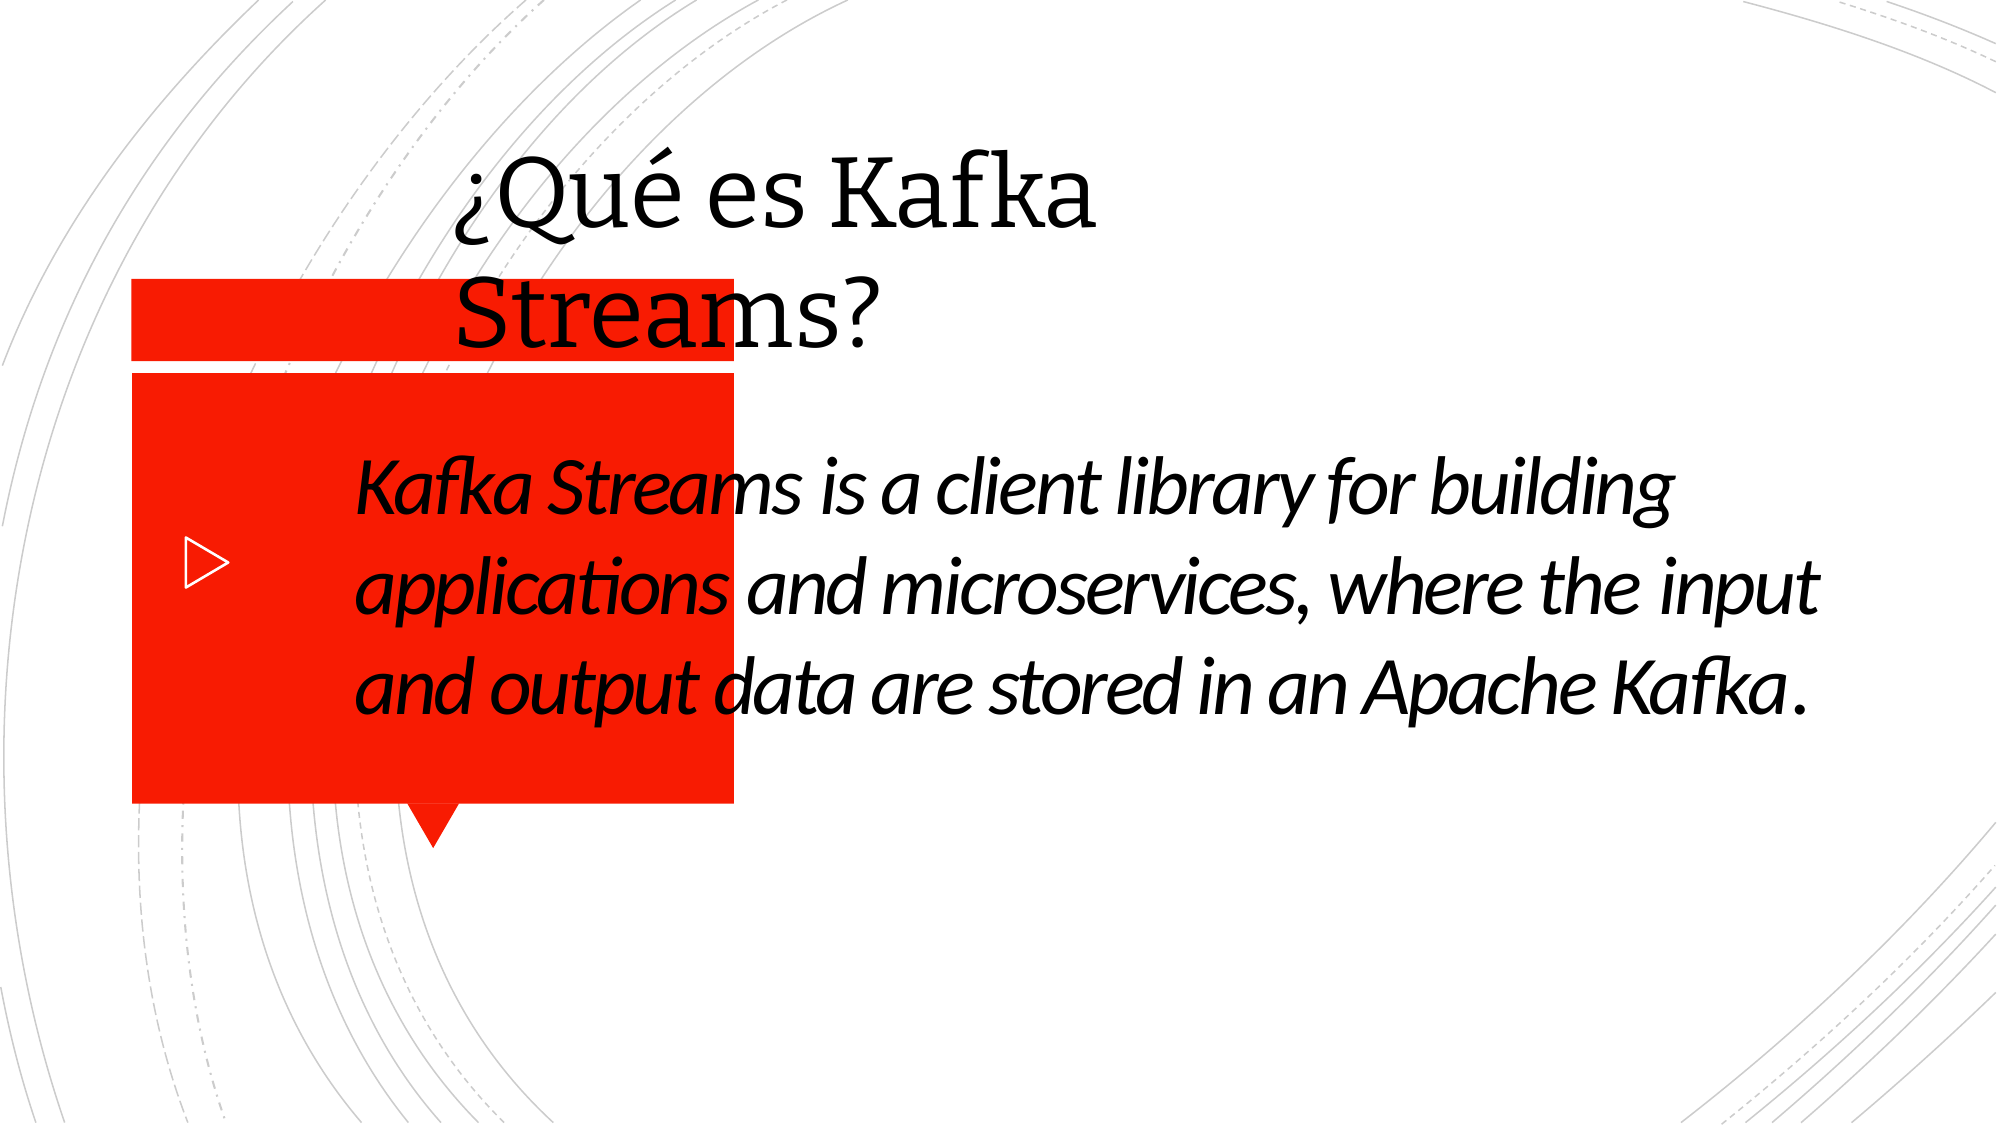

¿Qué es Kafka Streams?
# Kafka Streams is a client library for building applications and microservices, where the input and output data are stored in an Apache Kafka.